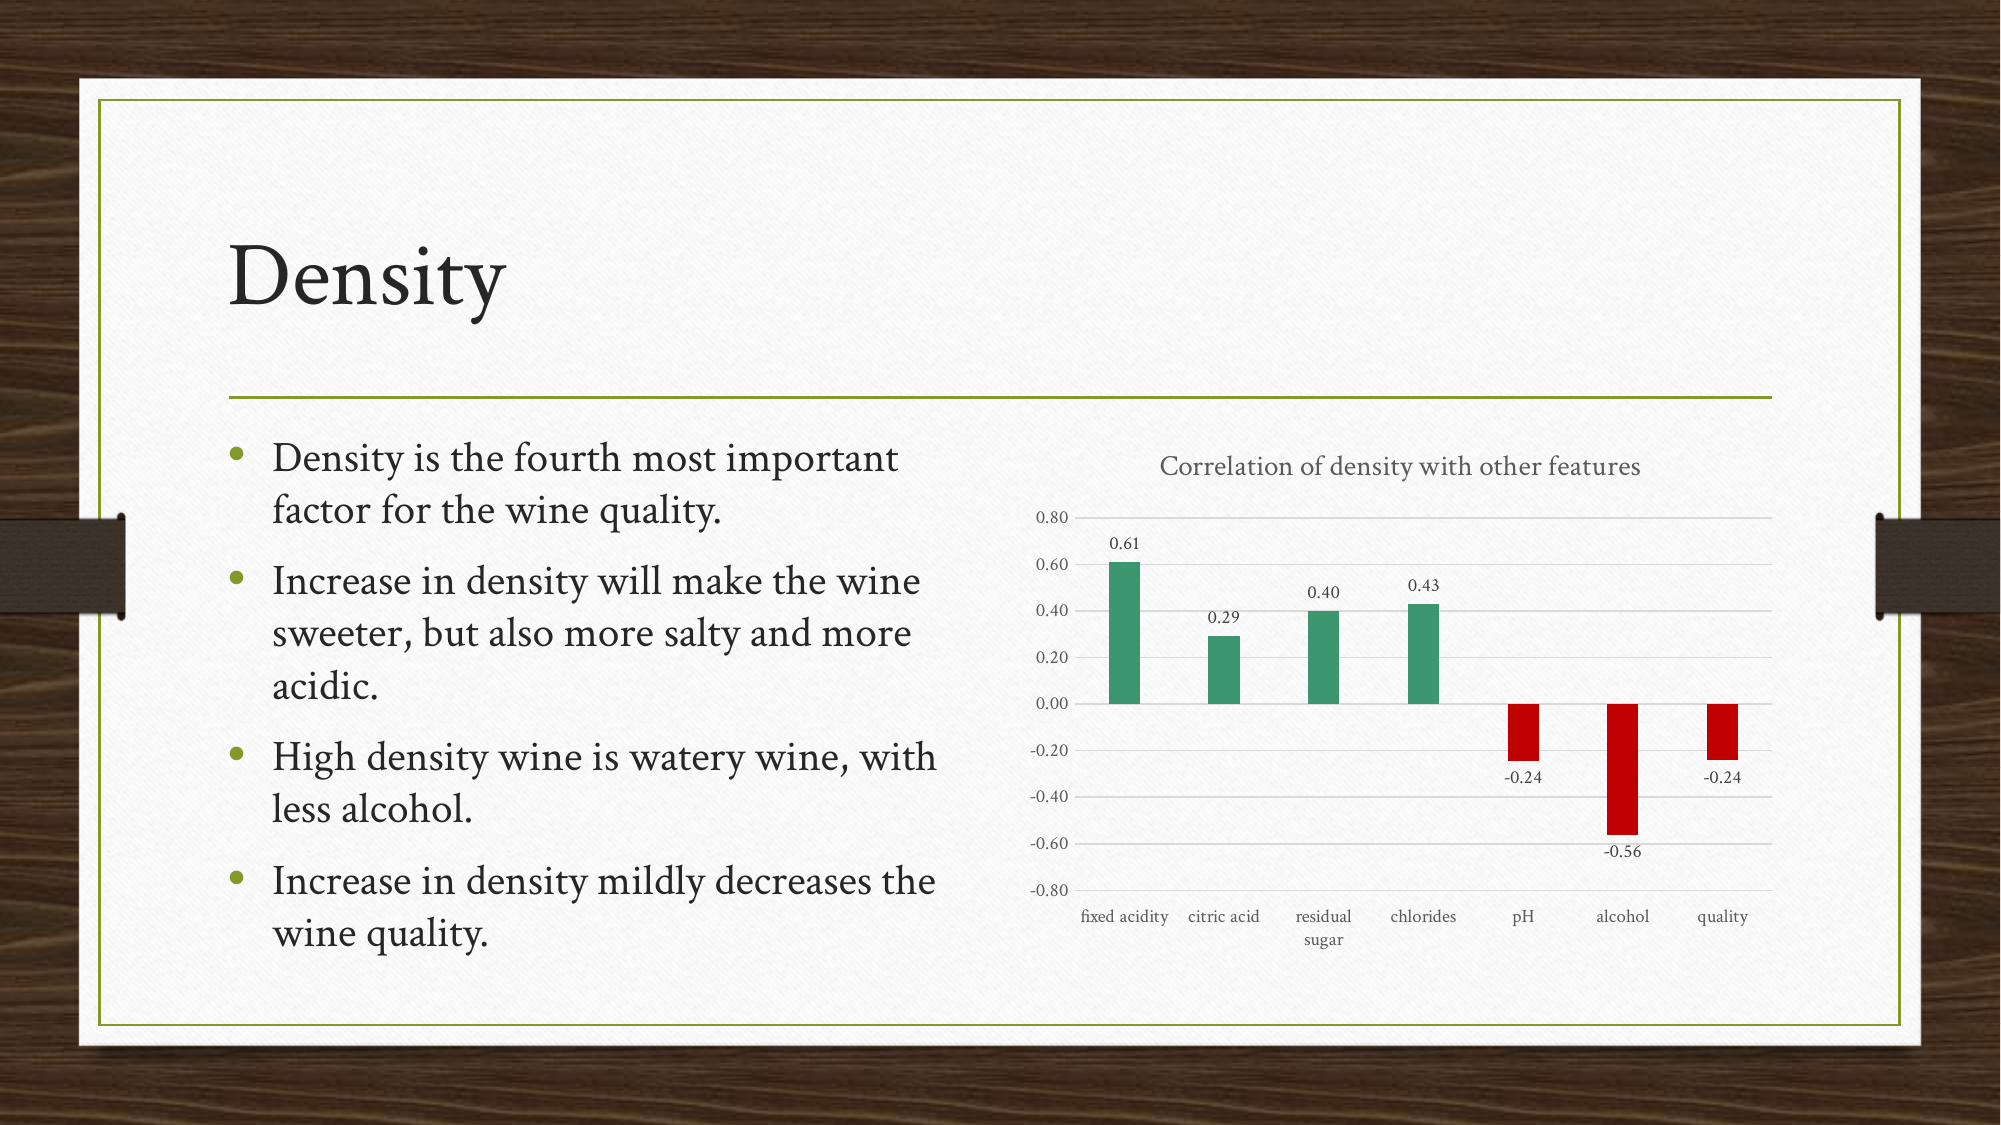

# Density
Density is the fourth most important factor for the wine quality.
Increase in density will make the wine sweeter, but also more salty and more acidic.
High density wine is watery wine, with less alcohol.
Increase in density mildly decreases the wine quality.

### Chart: Correlation of density with other features

| Category | density |
|---|---|
| fixed acidity | 0.6096384279846041 |
| citric acid | 0.29399572301666366 |
| residual sugar | 0.40156917283918087 |
| chlorides | 0.4301280790376324 |
| pH | -0.243298044567242 |
| alcohol | -0.5607877532434454 |
| quality | -0.24104731292081075 |